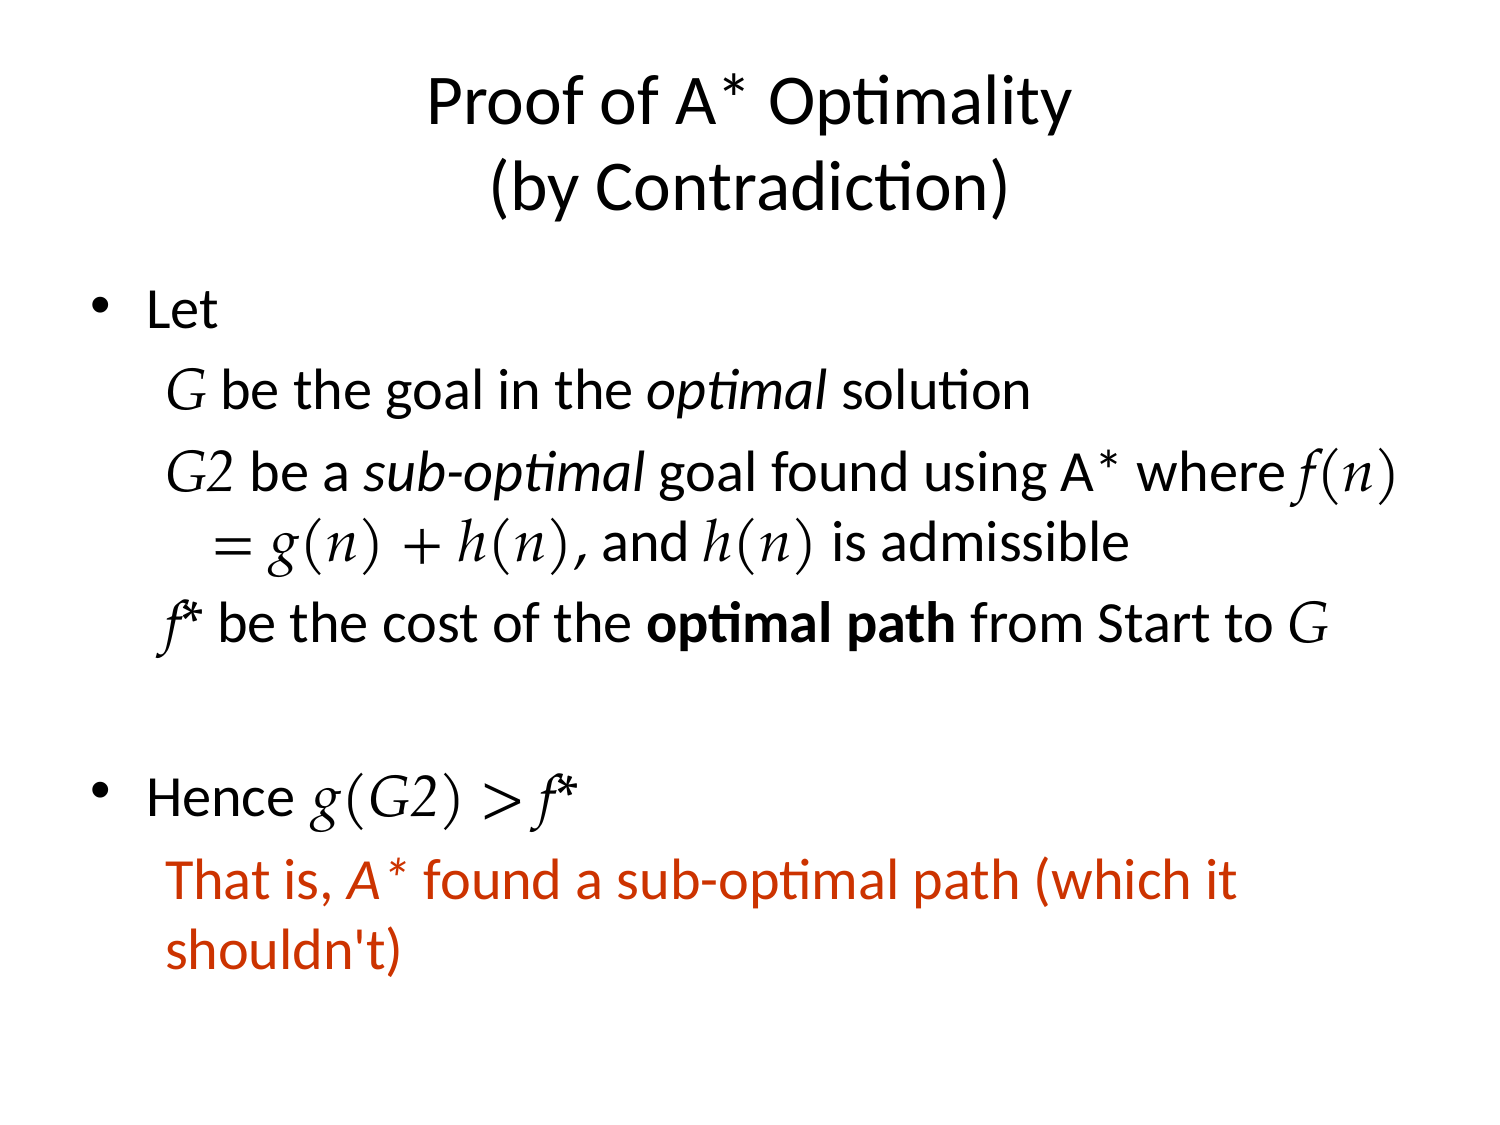

# Proof of A* Optimality (by Contradiction)
Let
G be the goal in the optimal solution
G2 be a sub-optimal goal found using A* where f(n) = g(n) + h(n), and h(n) is admissible
f* be the cost of the optimal path from Start to G

Hence g(G2) > f*
That is, A* found a sub-optimal path (which it shouldn't)